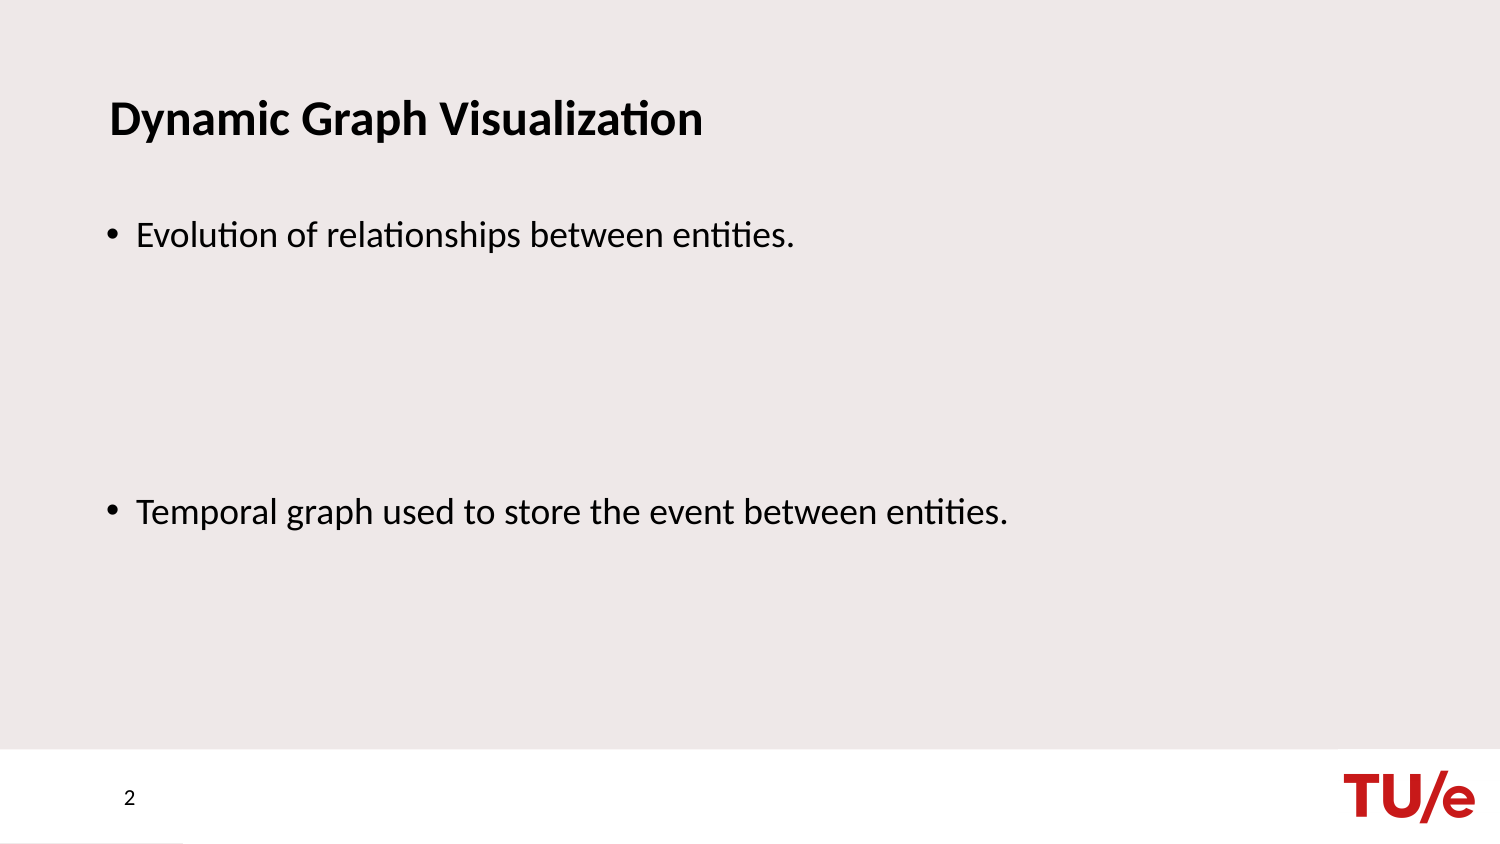

# Dynamic Graph Visualization

Evolution of relationships between entities.

Temporal graph used to store the event between entities.

2